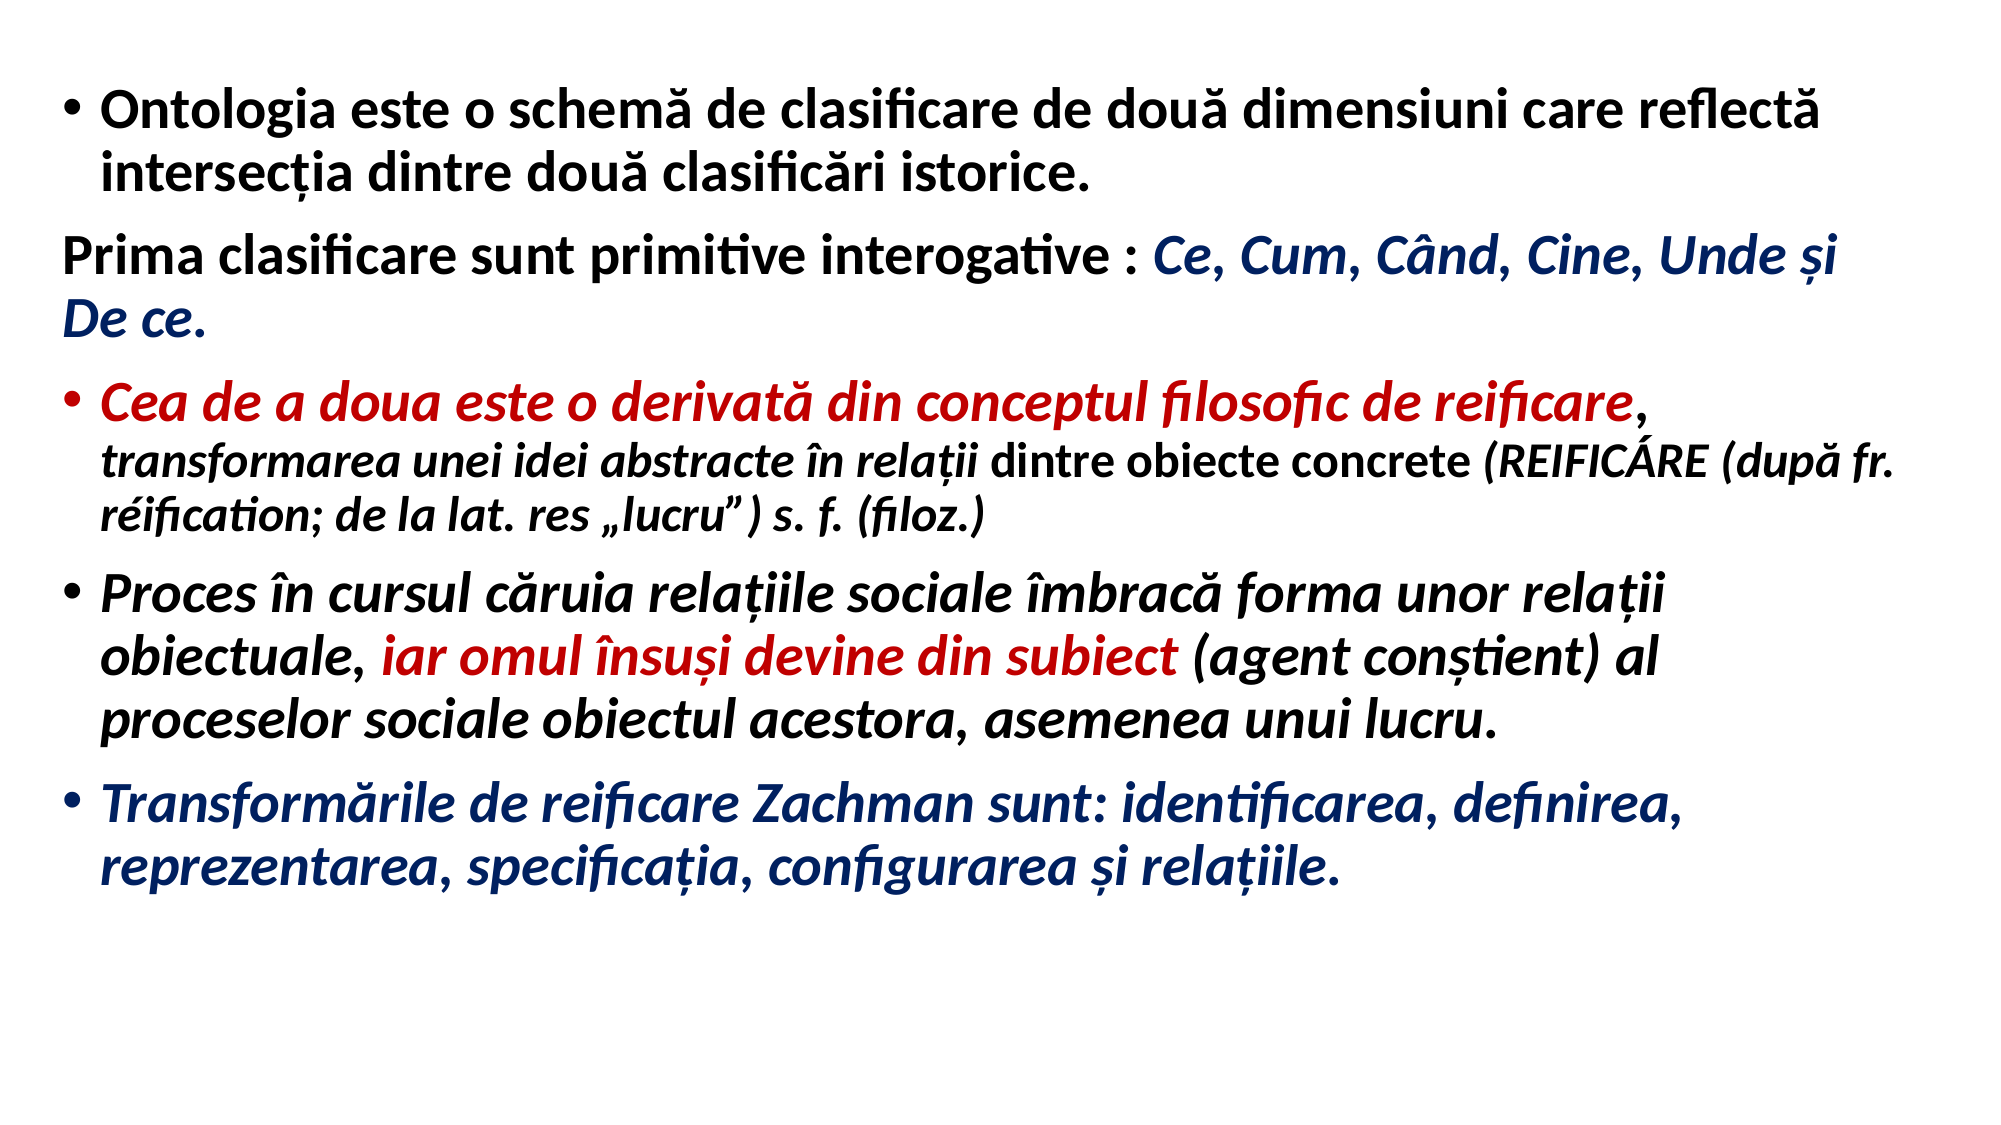

Ontologia este o schemă de clasificare de două dimensiuni care reflectă intersecţia dintre două clasificări istorice.
Prima clasificare sunt primitive interogative : Ce, Cum, Când, Cine, Unde şi De ce.
Cea de a doua este o derivată din conceptul filosofic de reificare, transformarea unei idei abstracte în relaţii dintre obiecte concrete (REIFICÁRE (după fr. réification; de la lat. res „lucru”) s. f. (filoz.)
Proces în cursul căruia relaţiile sociale îmbracă forma unor relaţii obiectuale, iar omul însuşi devine din subiect (agent conştient) al proceselor sociale obiectul acestora, asemenea unui lucru.
Transformările de reificare Zachman sunt: identificarea, definirea, reprezentarea, specificaţia, configurarea şi relaţiile.